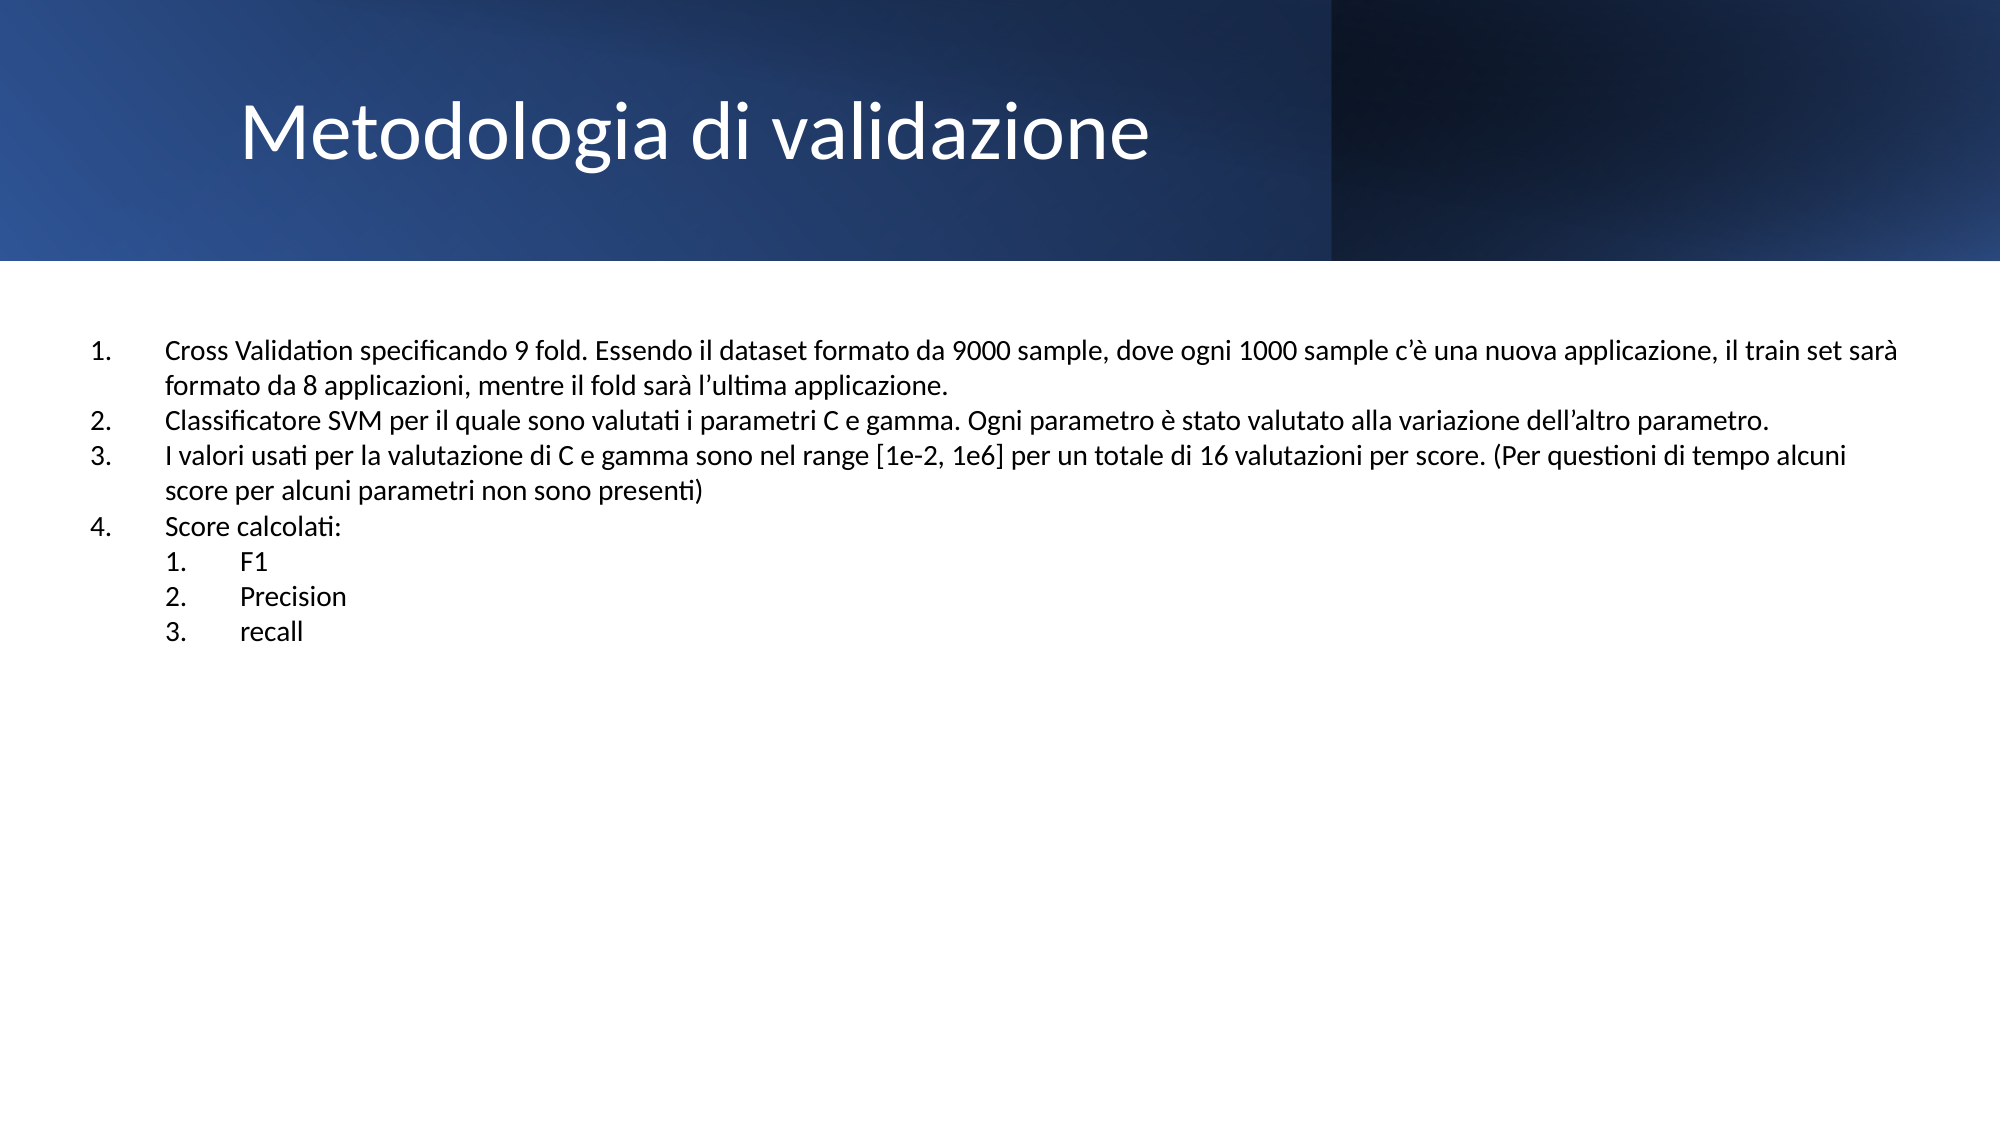

# Metodologia di validazione
Cross Validation specificando 9 fold. Essendo il dataset formato da 9000 sample, dove ogni 1000 sample c’è una nuova applicazione, il train set sarà formato da 8 applicazioni, mentre il fold sarà l’ultima applicazione.
Classificatore SVM per il quale sono valutati i parametri C e gamma. Ogni parametro è stato valutato alla variazione dell’altro parametro.
I valori usati per la valutazione di C e gamma sono nel range [1e-2, 1e6] per un totale di 16 valutazioni per score. (Per questioni di tempo alcuni score per alcuni parametri non sono presenti)
Score calcolati:
F1
Precision
recall